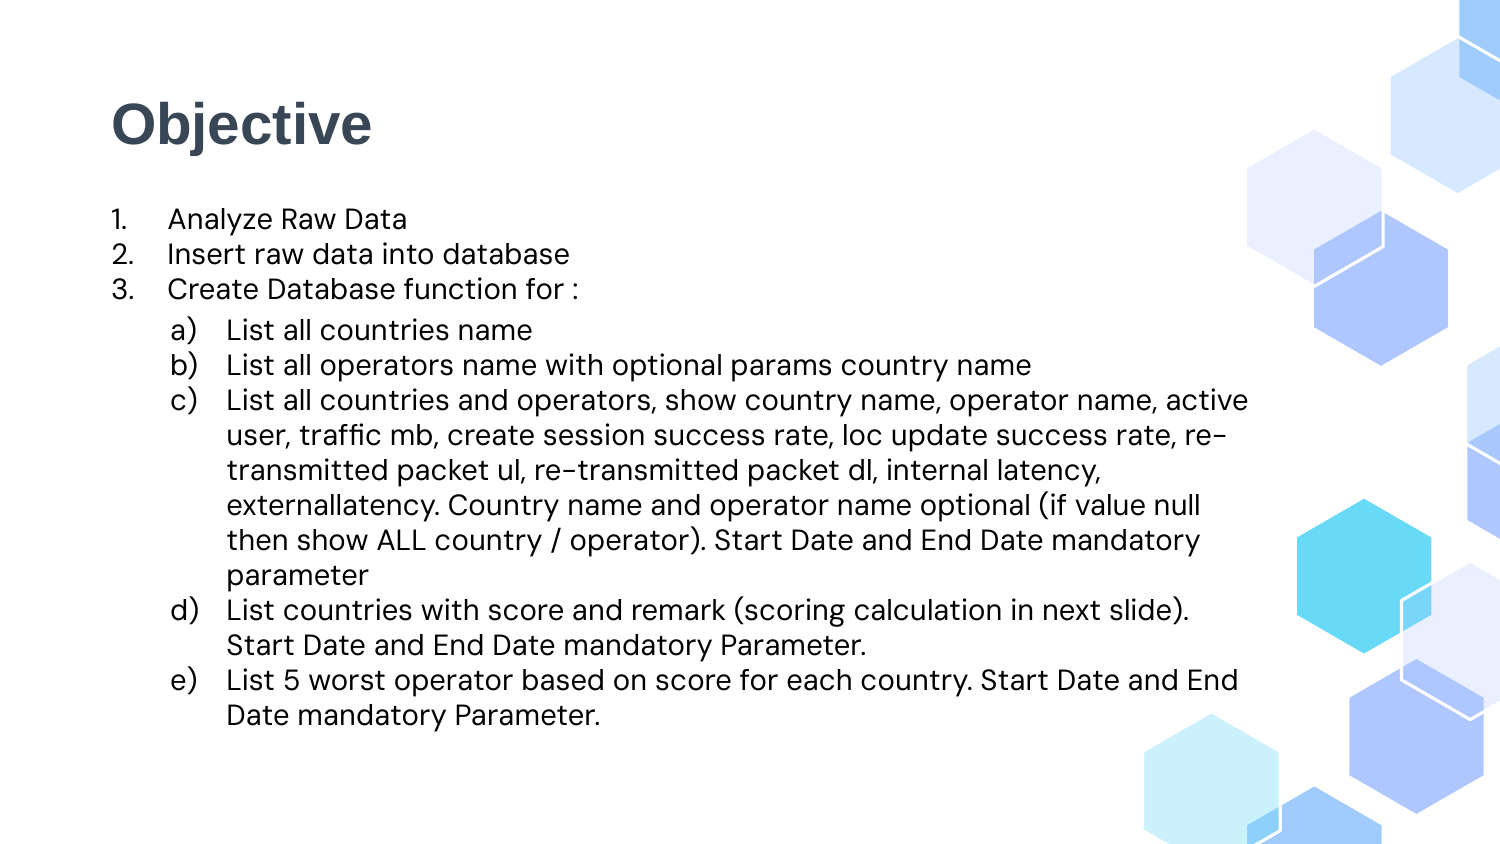

Objective

Analyze Raw Data
Insert raw data into database
Create Database function for :
List all countries name
List all operators name with optional params country name
List all countries and operators, show country name, operator name, active user, traffic mb, create session success rate, loc update success rate, re-transmitted packet ul, re-transmitted packet dl, internal latency, externallatency. Country name and operator name optional (if value null then show ALL country / operator). Start Date and End Date mandatory parameter
List countries with score and remark (scoring calculation in next slide). Start Date and End Date mandatory Parameter.
List 5 worst operator based on score for each country. Start Date and End Date mandatory Parameter.